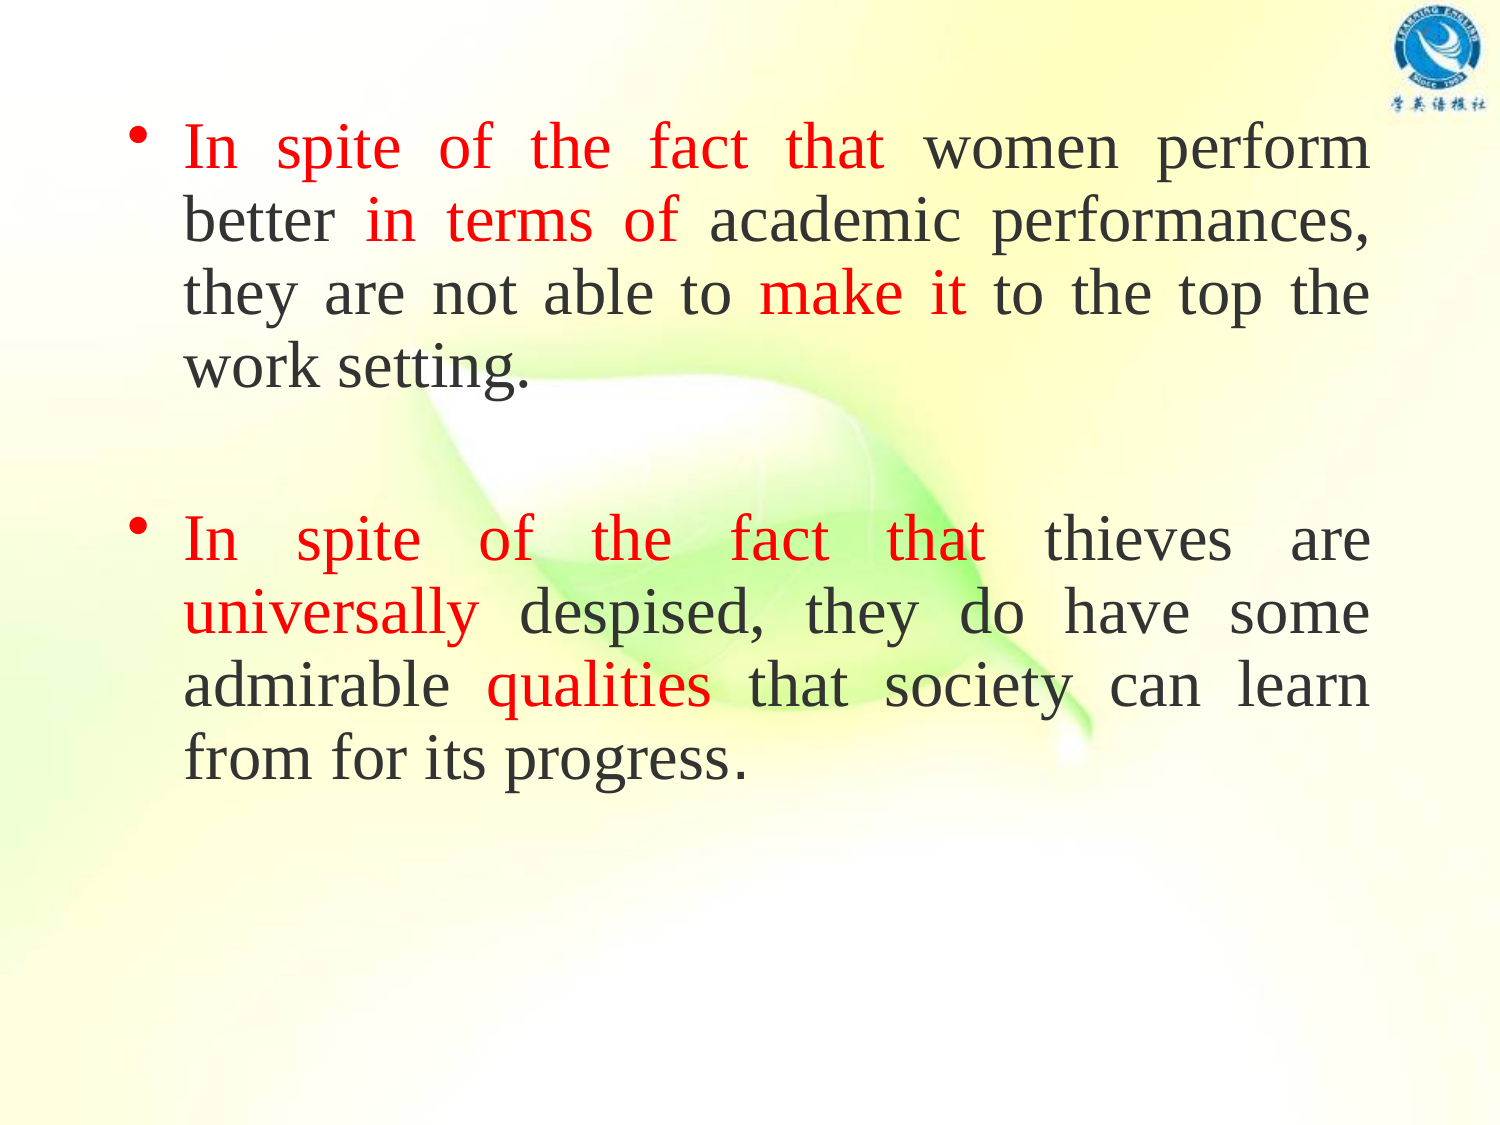

In spite of the fact that women perform better in terms of academic performances, they are not able to make it to the top the work setting.

In spite of the fact that thieves are universally despised, they do have some admirable qualities that society can learn from for its progress.